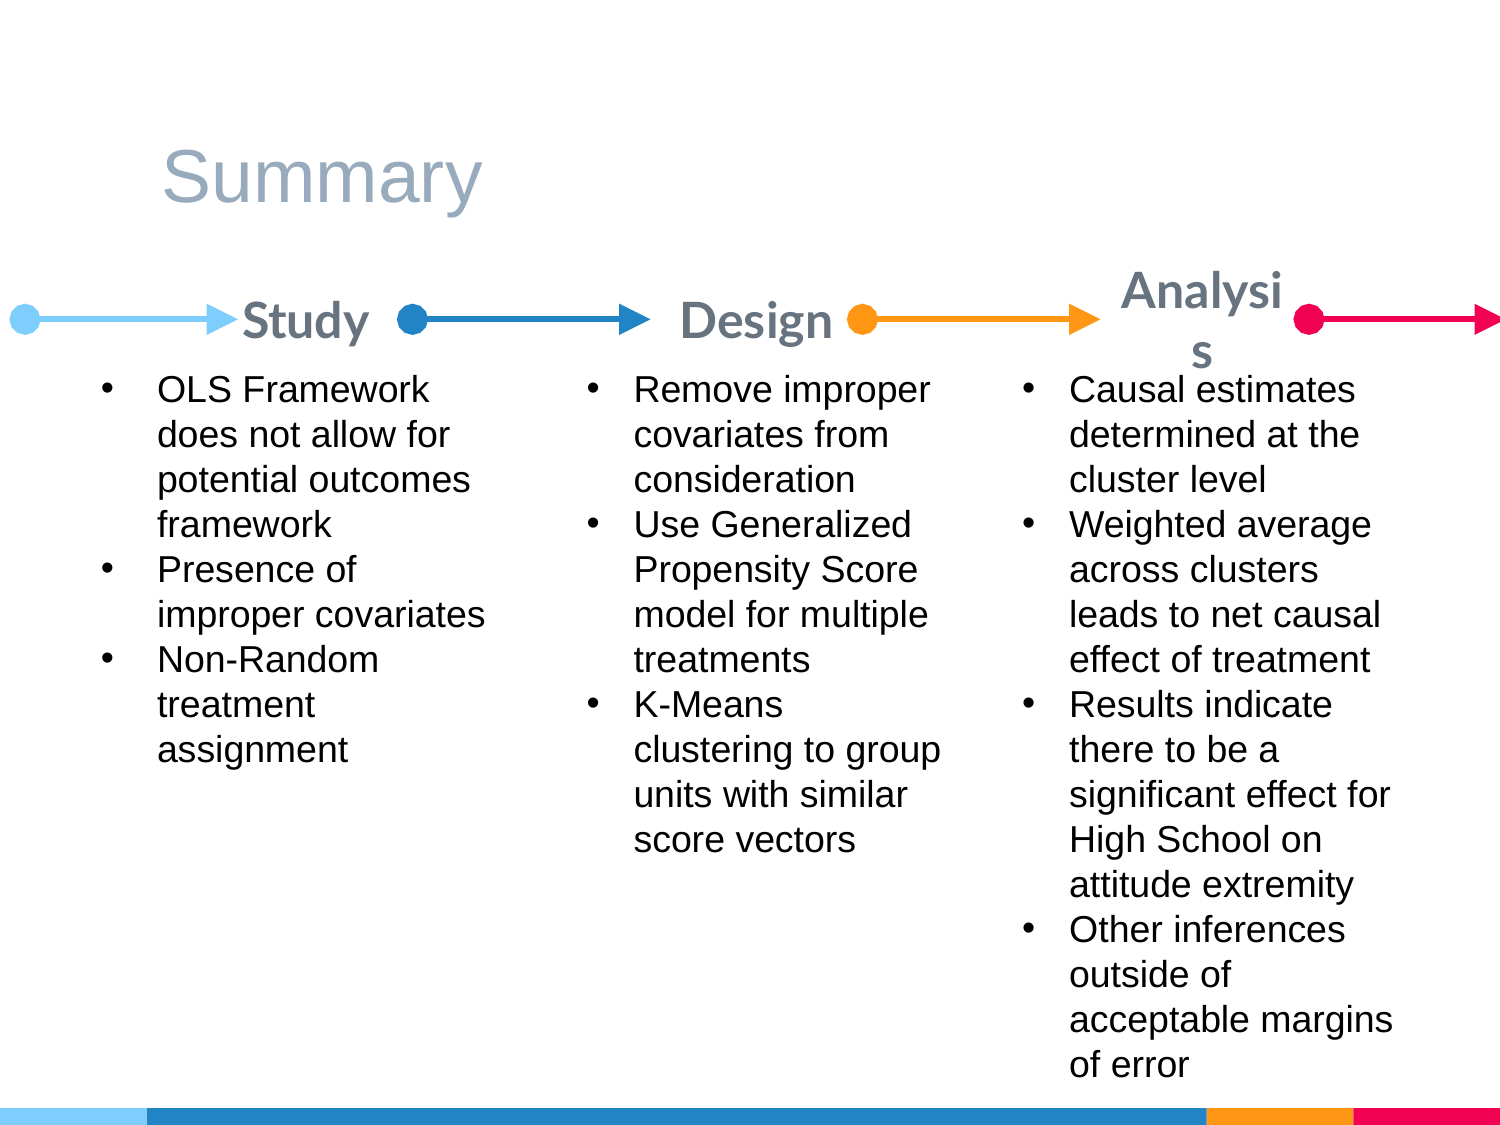

# Summary
Study
Design
Analysis
OLS Framework does not allow for potential outcomes framework
Presence of improper covariates
Non-Random treatment assignment
Remove improper covariates from consideration
Use Generalized Propensity Score model for multiple treatments
K-Means clustering to group units with similar score vectors
Causal estimates determined at the cluster level
Weighted average across clusters leads to net causal effect of treatment
Results indicate there to be a significant effect for High School on attitude extremity
Other inferences outside of acceptable margins of error